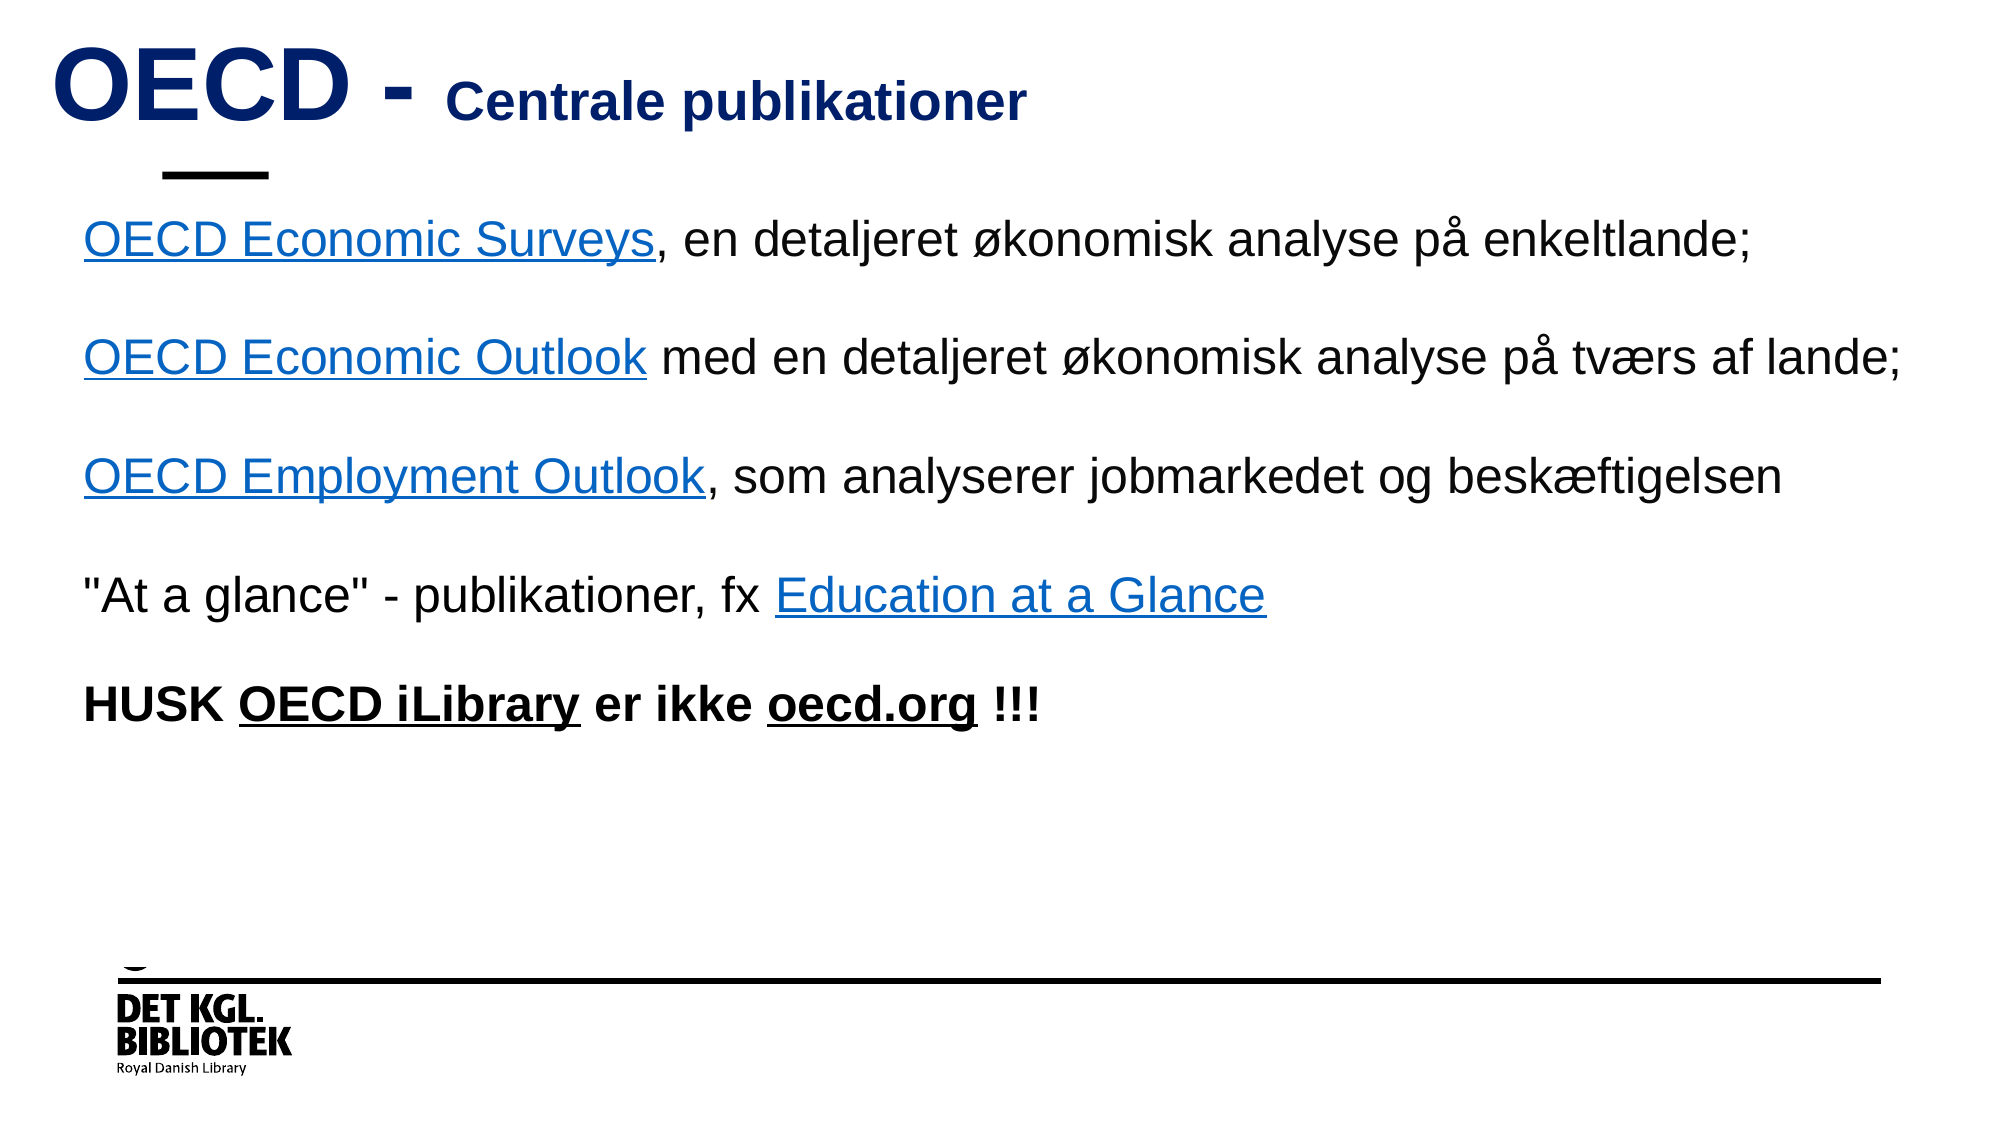

# OECD - Centrale publikationer
OECD Economic Surveys, en detaljeret økonomisk analyse på enkeltlande; 
OECD Economic Outlook med en detaljeret økonomisk analyse på tværs af lande; 
OECD Employment Outlook, som analyserer jobmarkedet og beskæftigelsen 
"At a glance" - publikationer, fx Education at a Glance

HUSK OECD iLibrary er ikke oecd.org !!!